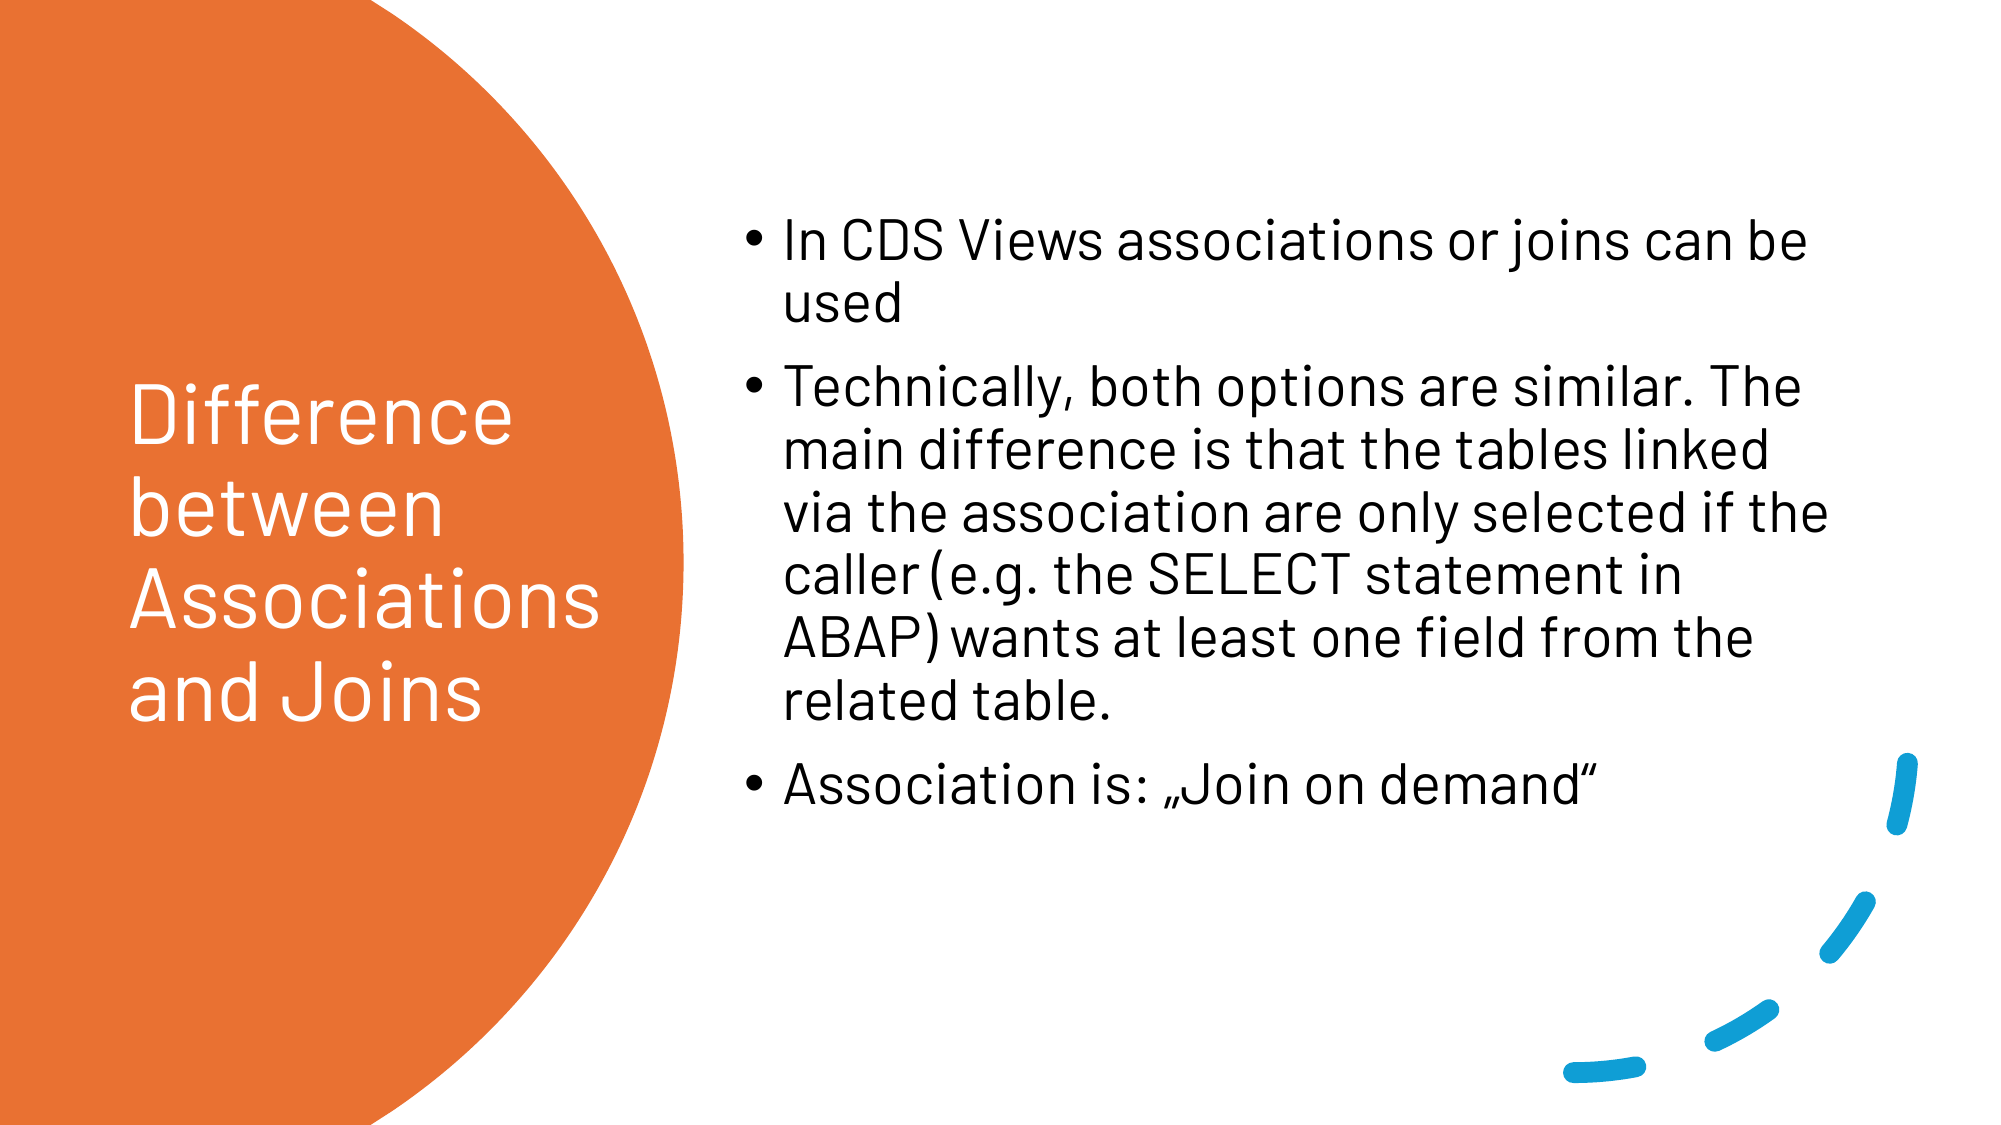

In CDS Views associations or joins can be used
Technically, both options are similar. The main difference is that the tables linked via the association are only selected if the caller (e.g. the SELECT statement in ABAP) wants at least one field from the related table.
Association is: „Join on demand“

# Difference between  Associations and Joins